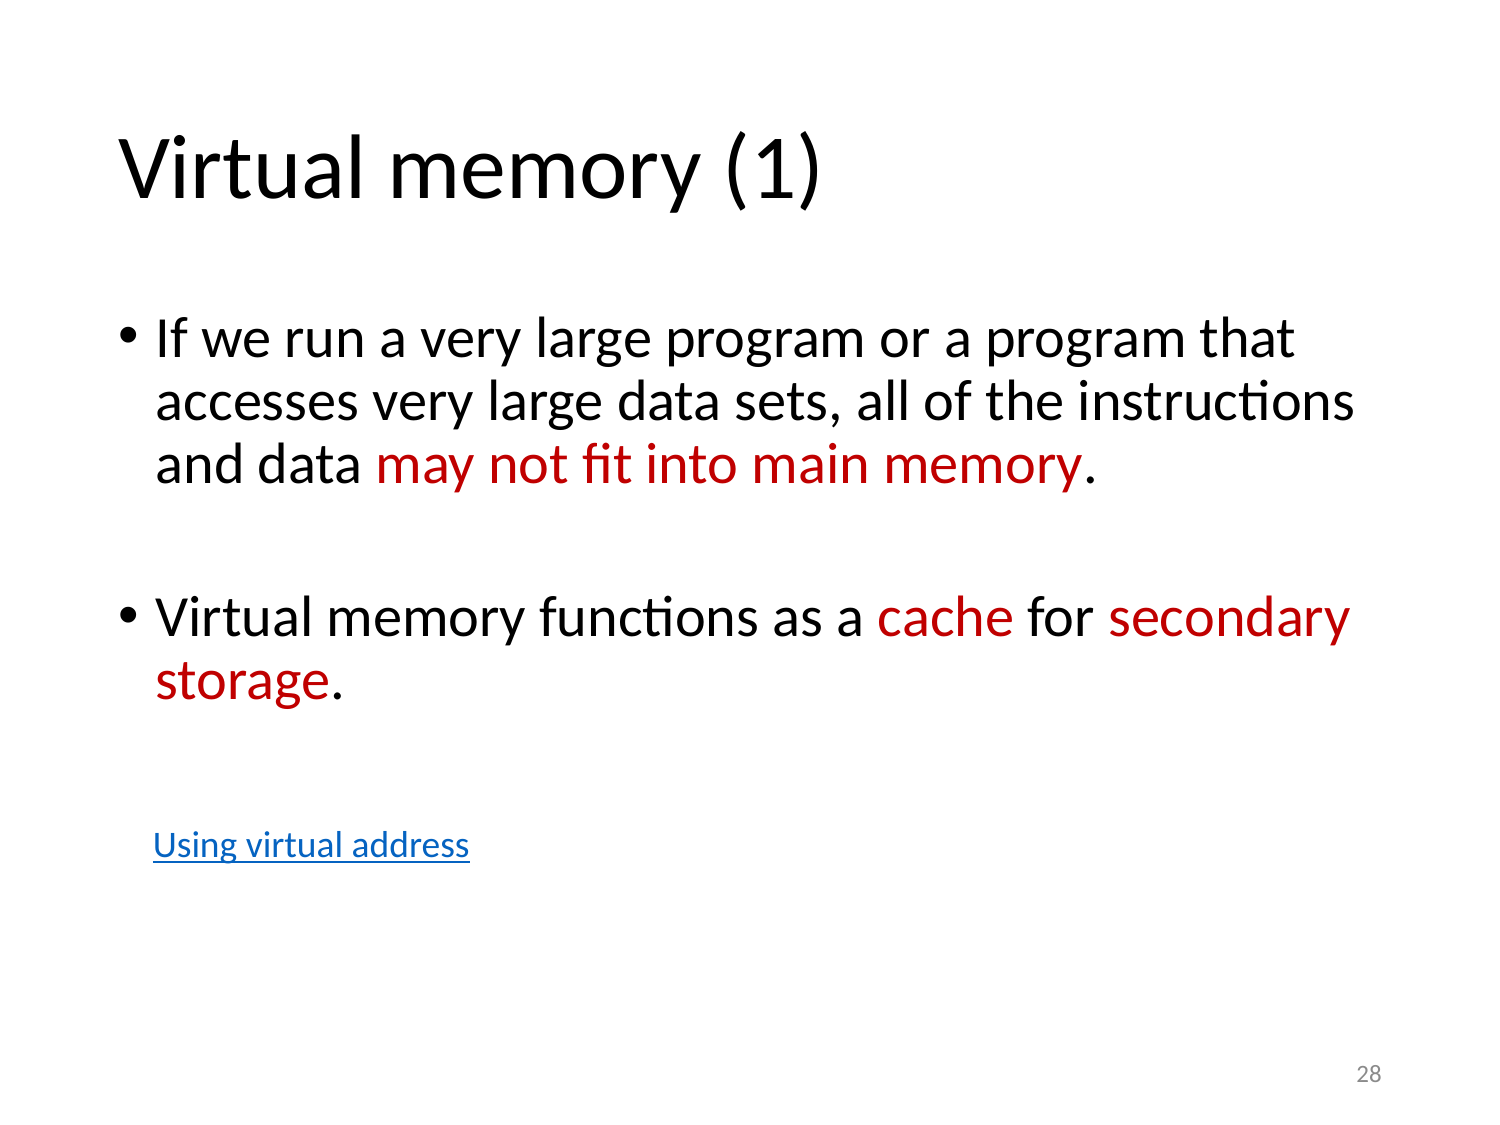

# Virtual memory (1)
If we run a very large program or a program that accesses very large data sets, all of the instructions and data may not fit into main memory.
Virtual memory functions as a cache for secondary storage.
Using virtual address
28